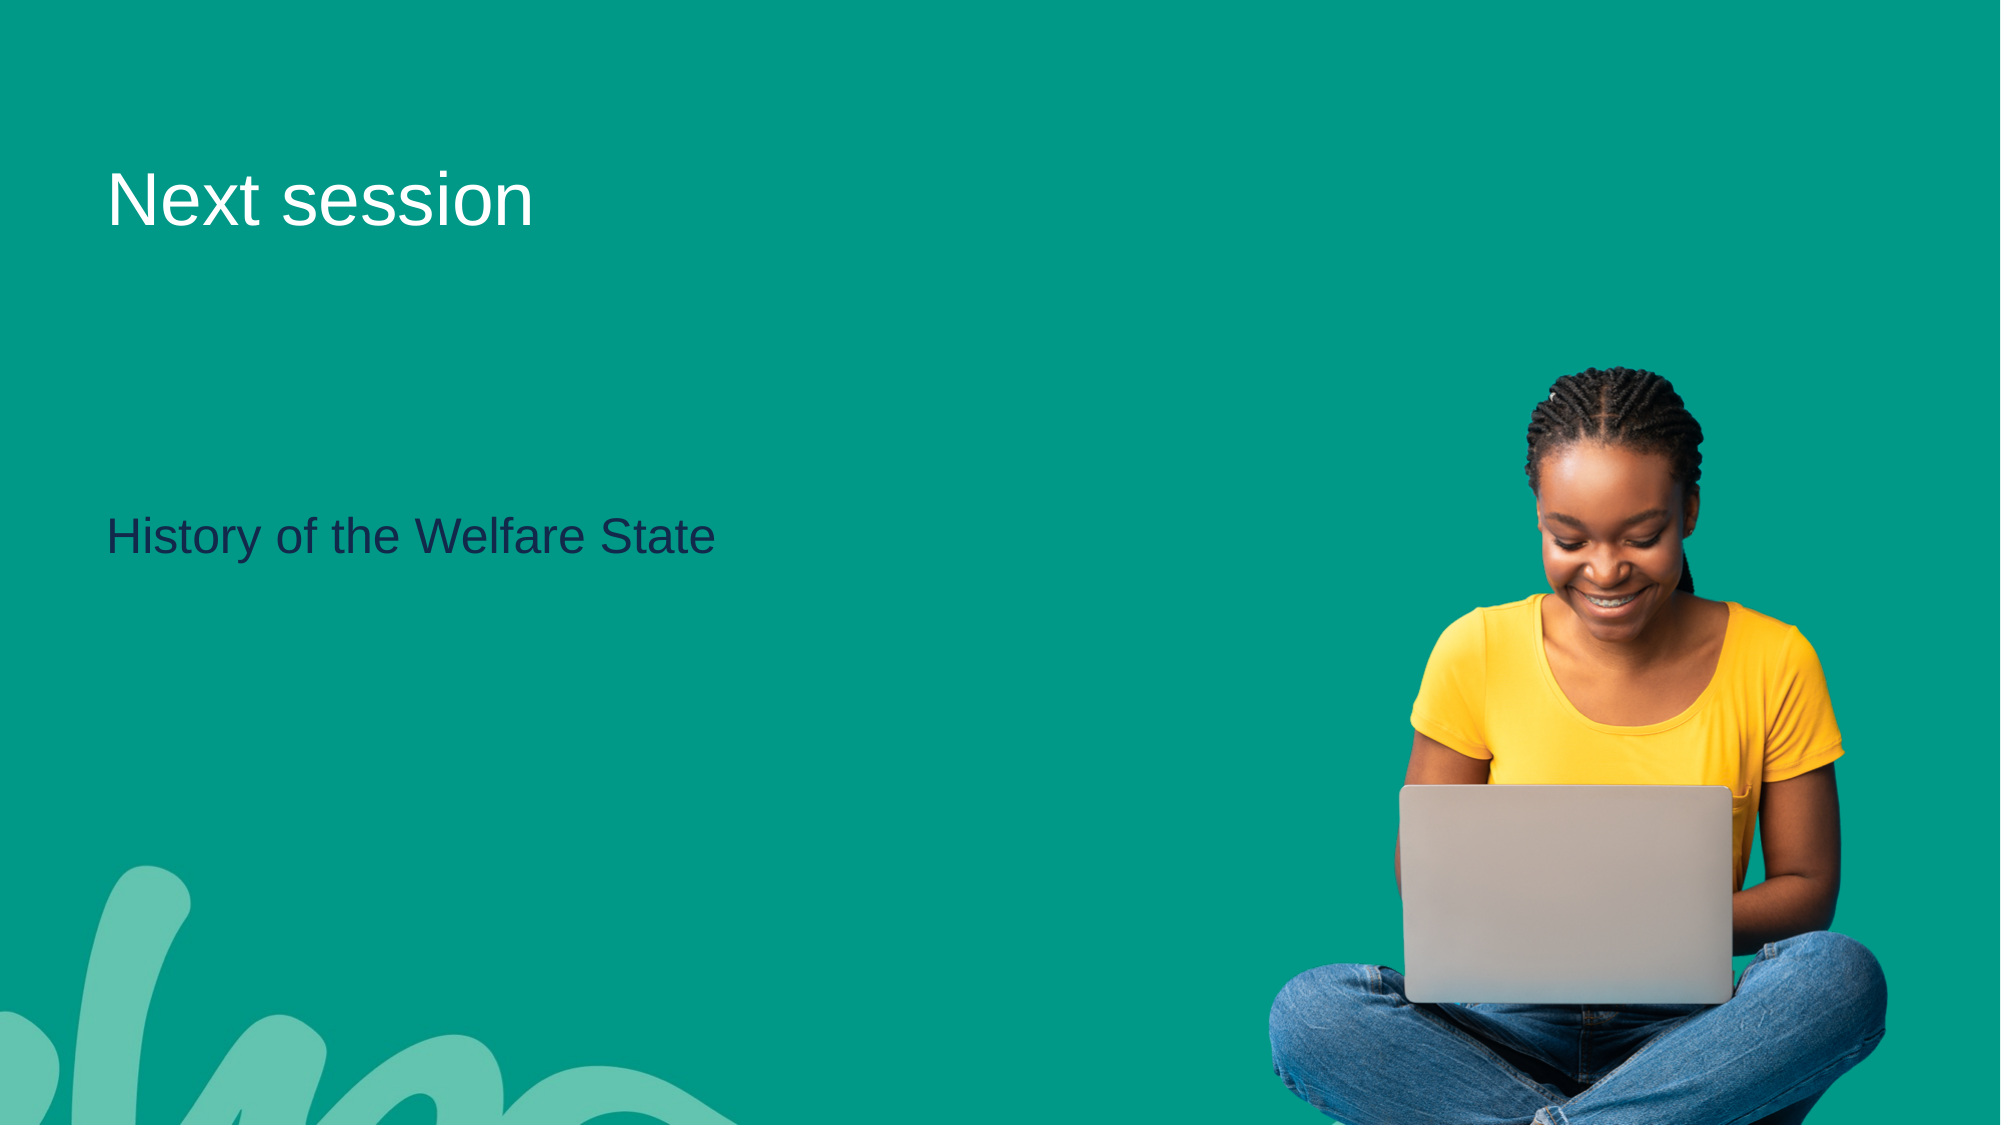

# Next session
History of the Welfare State